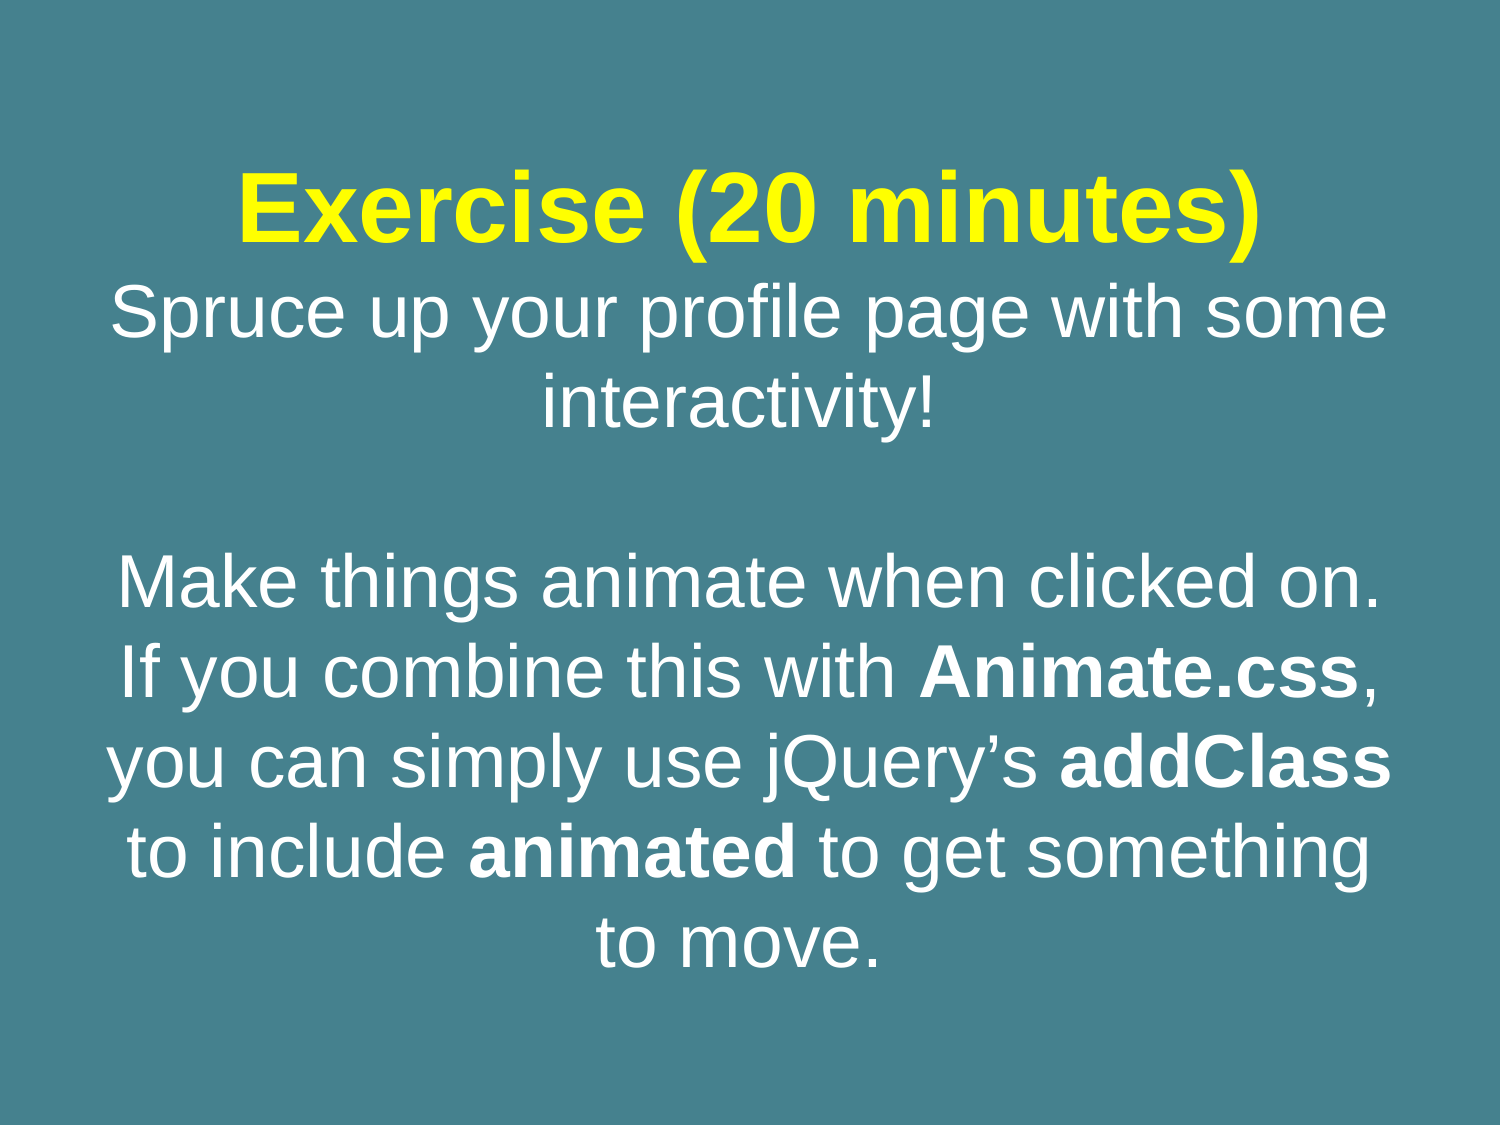

# Exercise (20 minutes)
Spruce up your profile page with some interactivity!

Make things animate when clicked on. If you combine this with Animate.css, you can simply use jQuery’s addClass to include animated to get something to move.